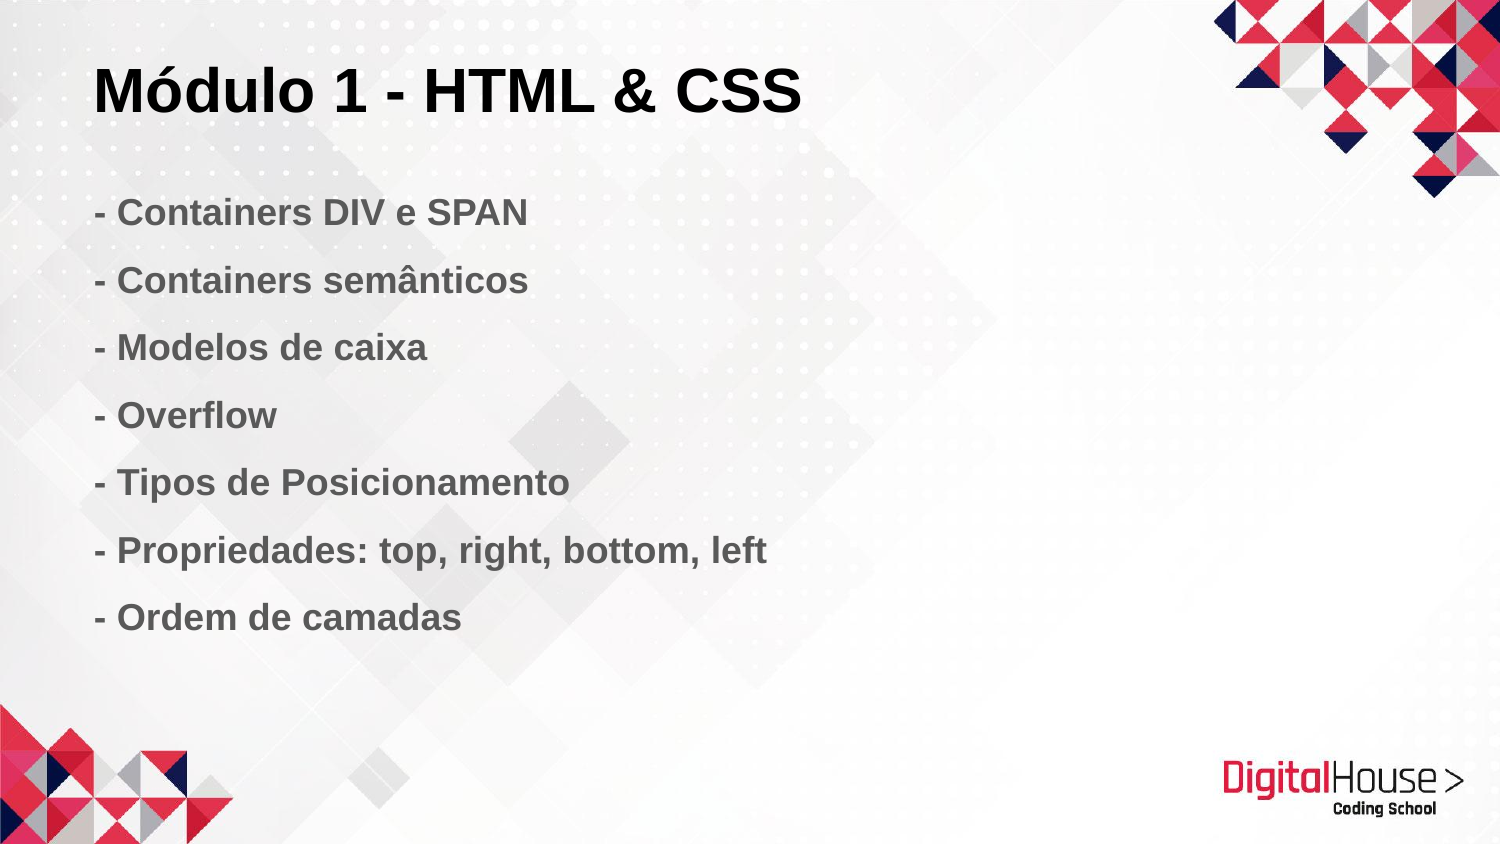

Módulo 1 - HTML & CSS
- Containers DIV e SPAN
- Containers semânticos
- Modelos de caixa
- Overflow
- Tipos de Posicionamento
- Propriedades: top, right, bottom, left
- Ordem de camadas